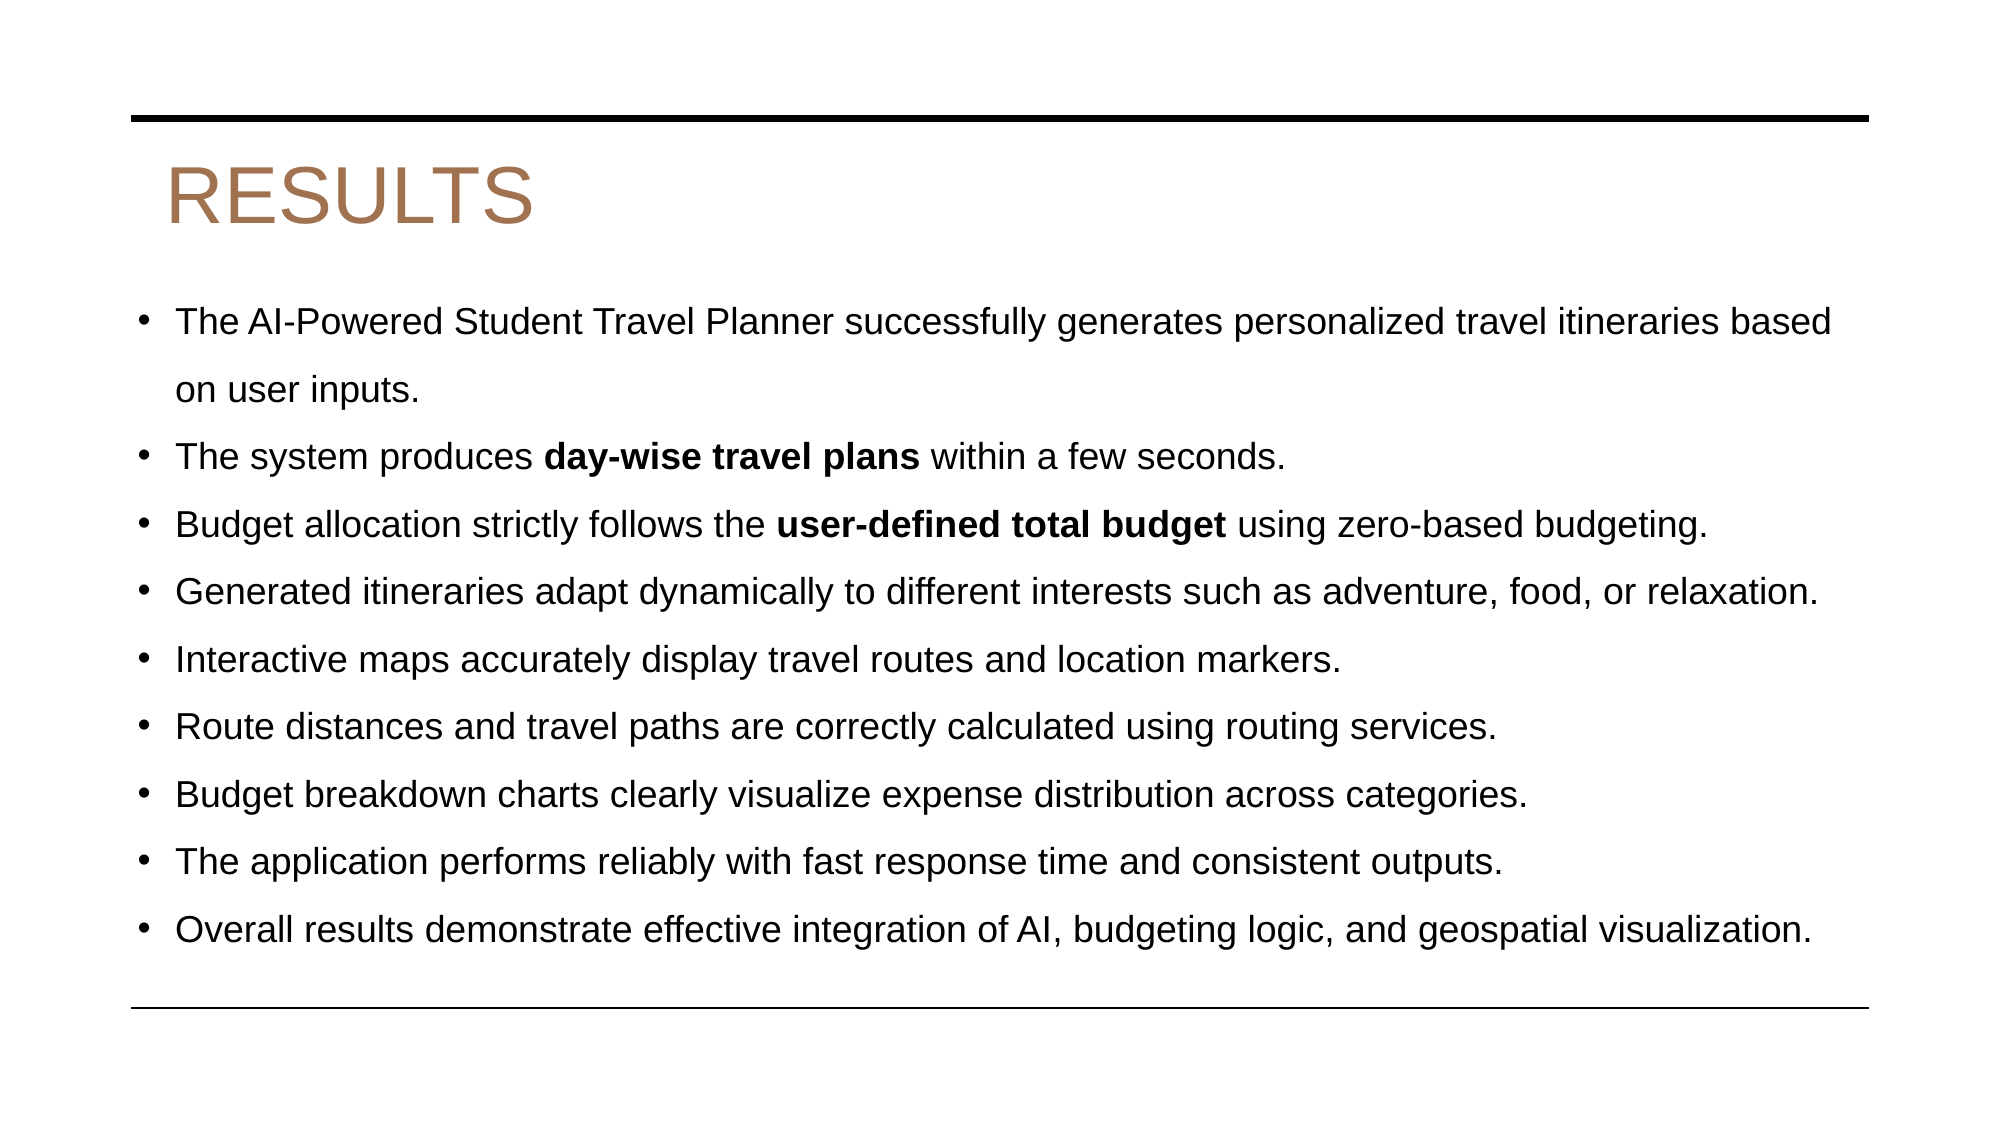

# RESULTS
The AI-Powered Student Travel Planner successfully generates personalized travel itineraries based  on user inputs.
The system produces day-wise travel plans within a few seconds.
Budget allocation strictly follows the user-defined total budget using zero-based budgeting.
Generated itineraries adapt dynamically to different interests such as adventure, food, or relaxation.
Interactive maps accurately display travel routes and location markers.
Route distances and travel paths are correctly calculated using routing services.
Budget breakdown charts clearly visualize expense distribution across categories.
The application performs reliably with fast response time and consistent outputs.
Overall results demonstrate effective integration of AI, budgeting logic, and geospatial visualization.